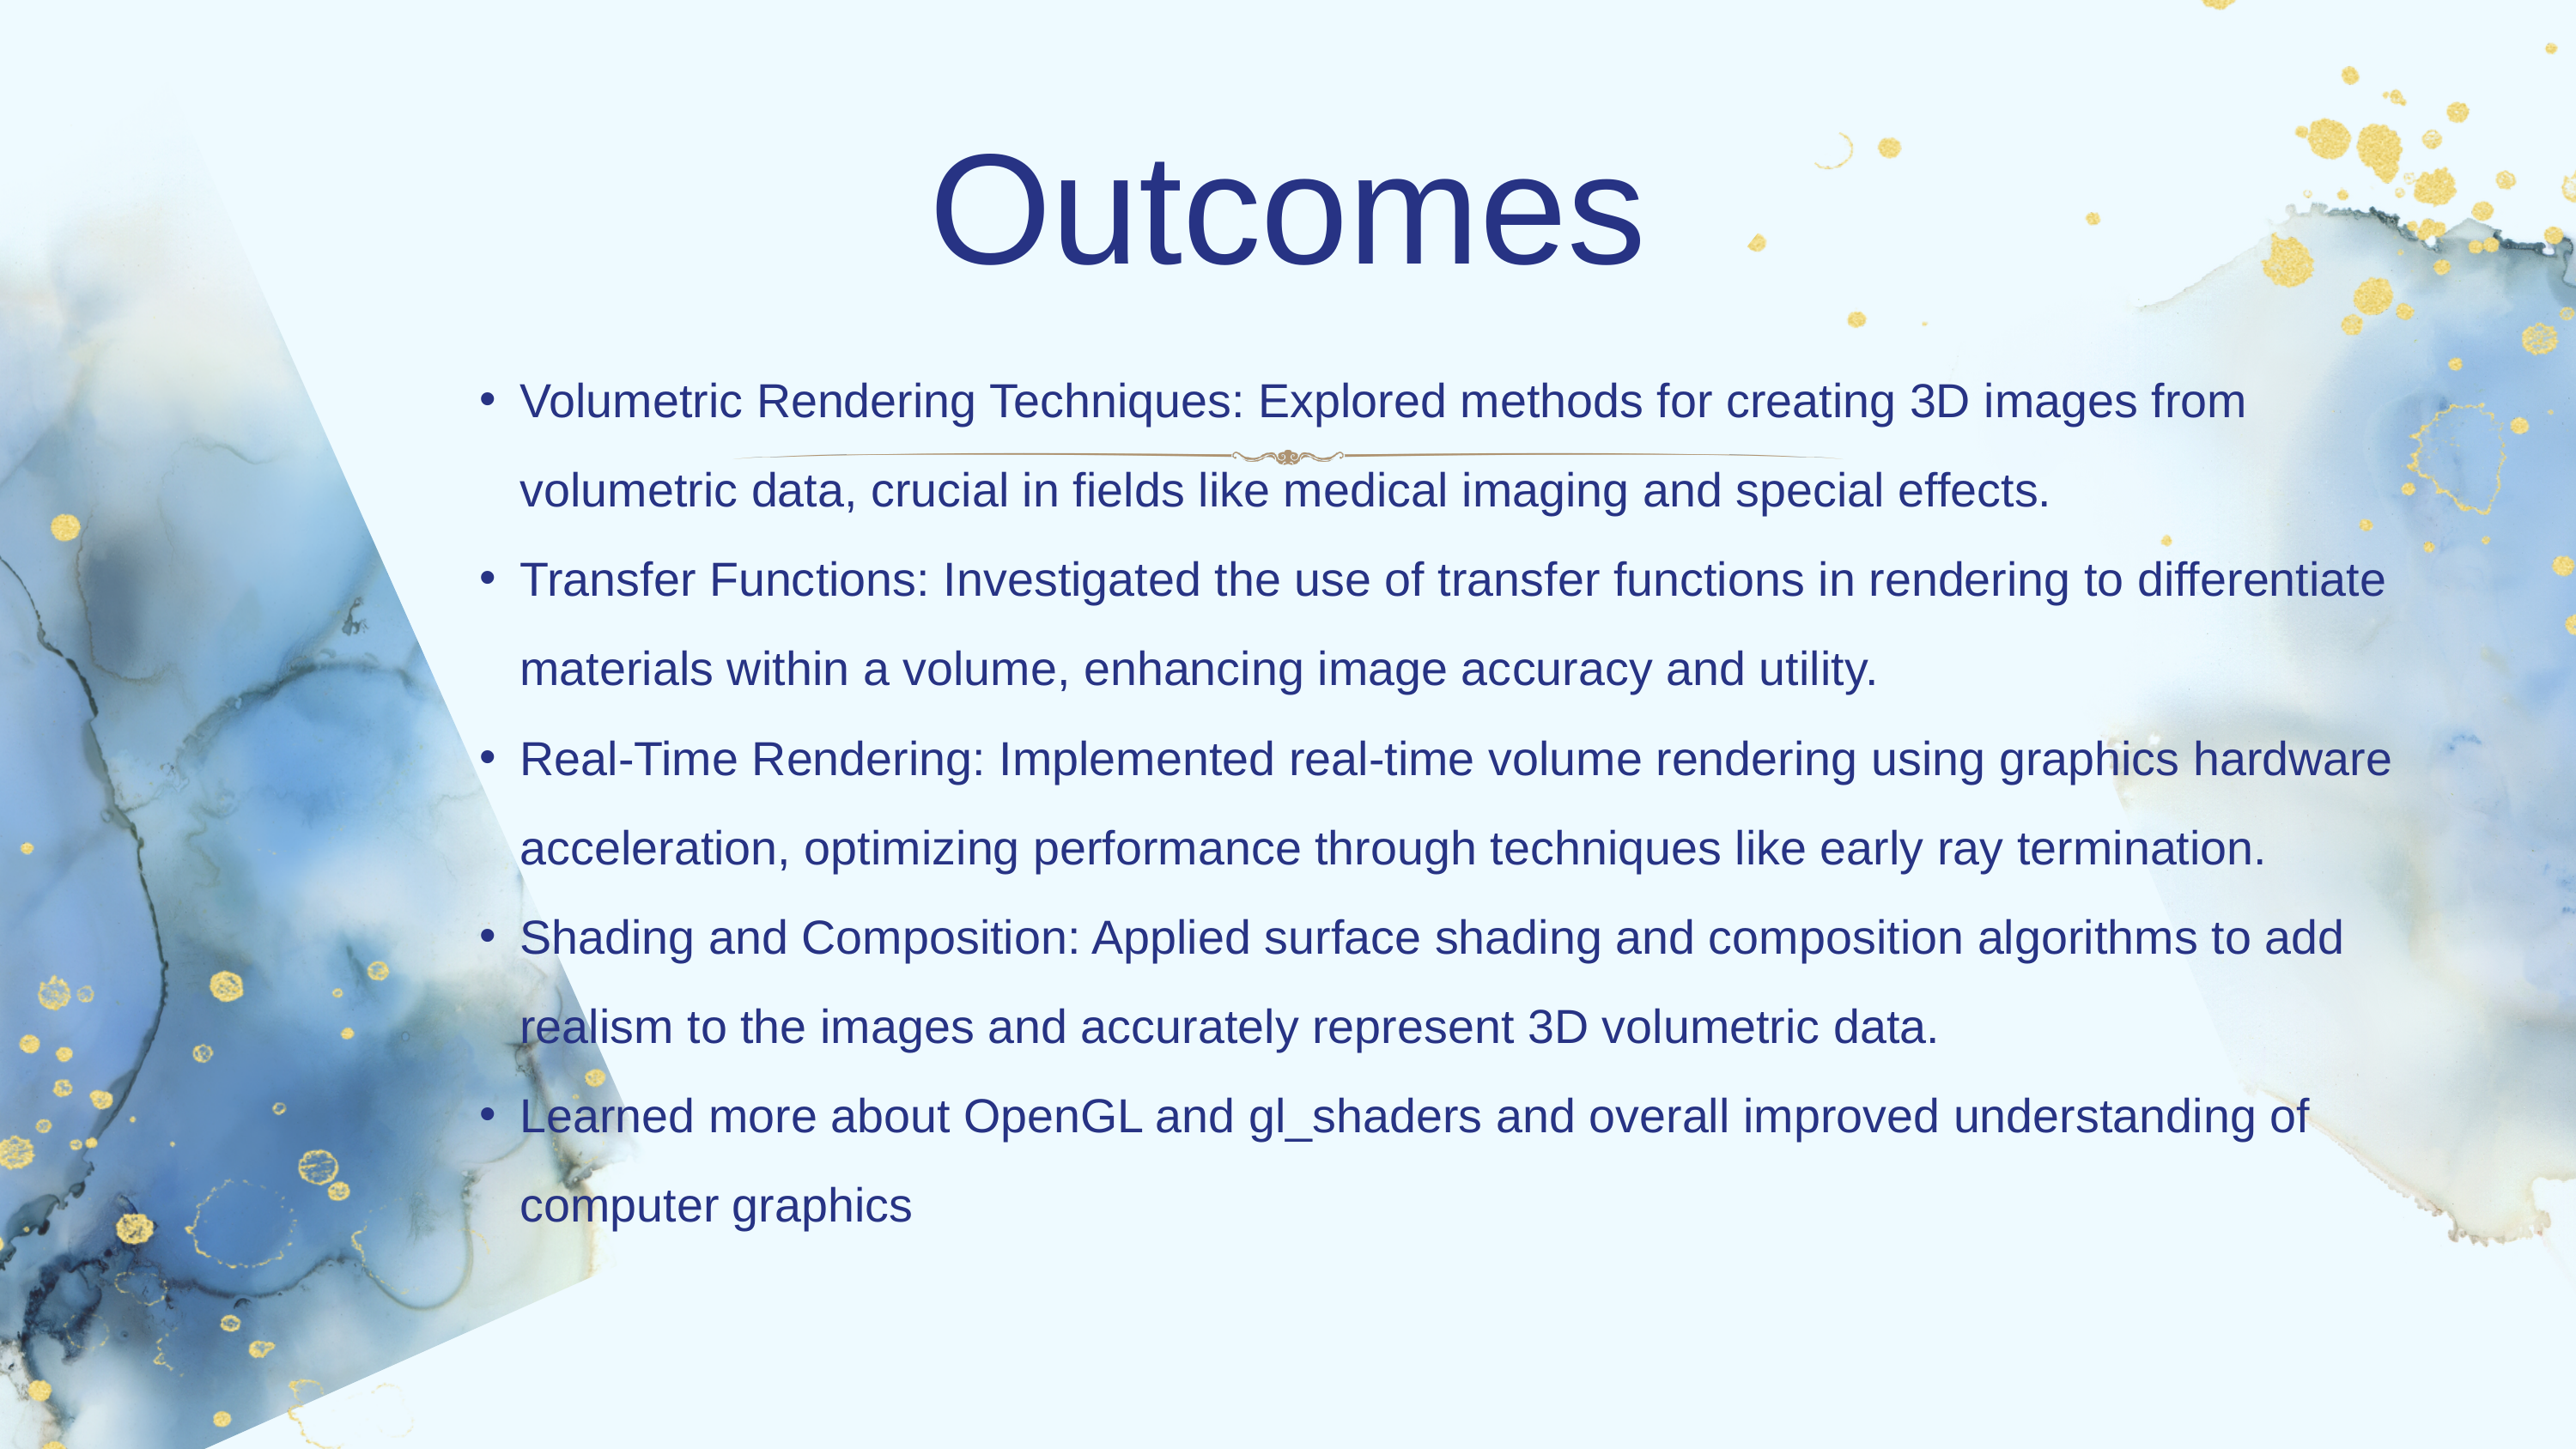

Outcomes

Volumetric Rendering Techniques: Explored methods for creating 3D images from volumetric data, crucial in fields like medical imaging and special effects.
Transfer Functions: Investigated the use of transfer functions in rendering to differentiate materials within a volume, enhancing image accuracy and utility.
Real-Time Rendering: Implemented real-time volume rendering using graphics hardware acceleration, optimizing performance through techniques like early ray termination.
Shading and Composition: Applied surface shading and composition algorithms to add realism to the images and accurately represent 3D volumetric data.
Learned more about OpenGL and gl_shaders and overall improved understanding of computer graphics